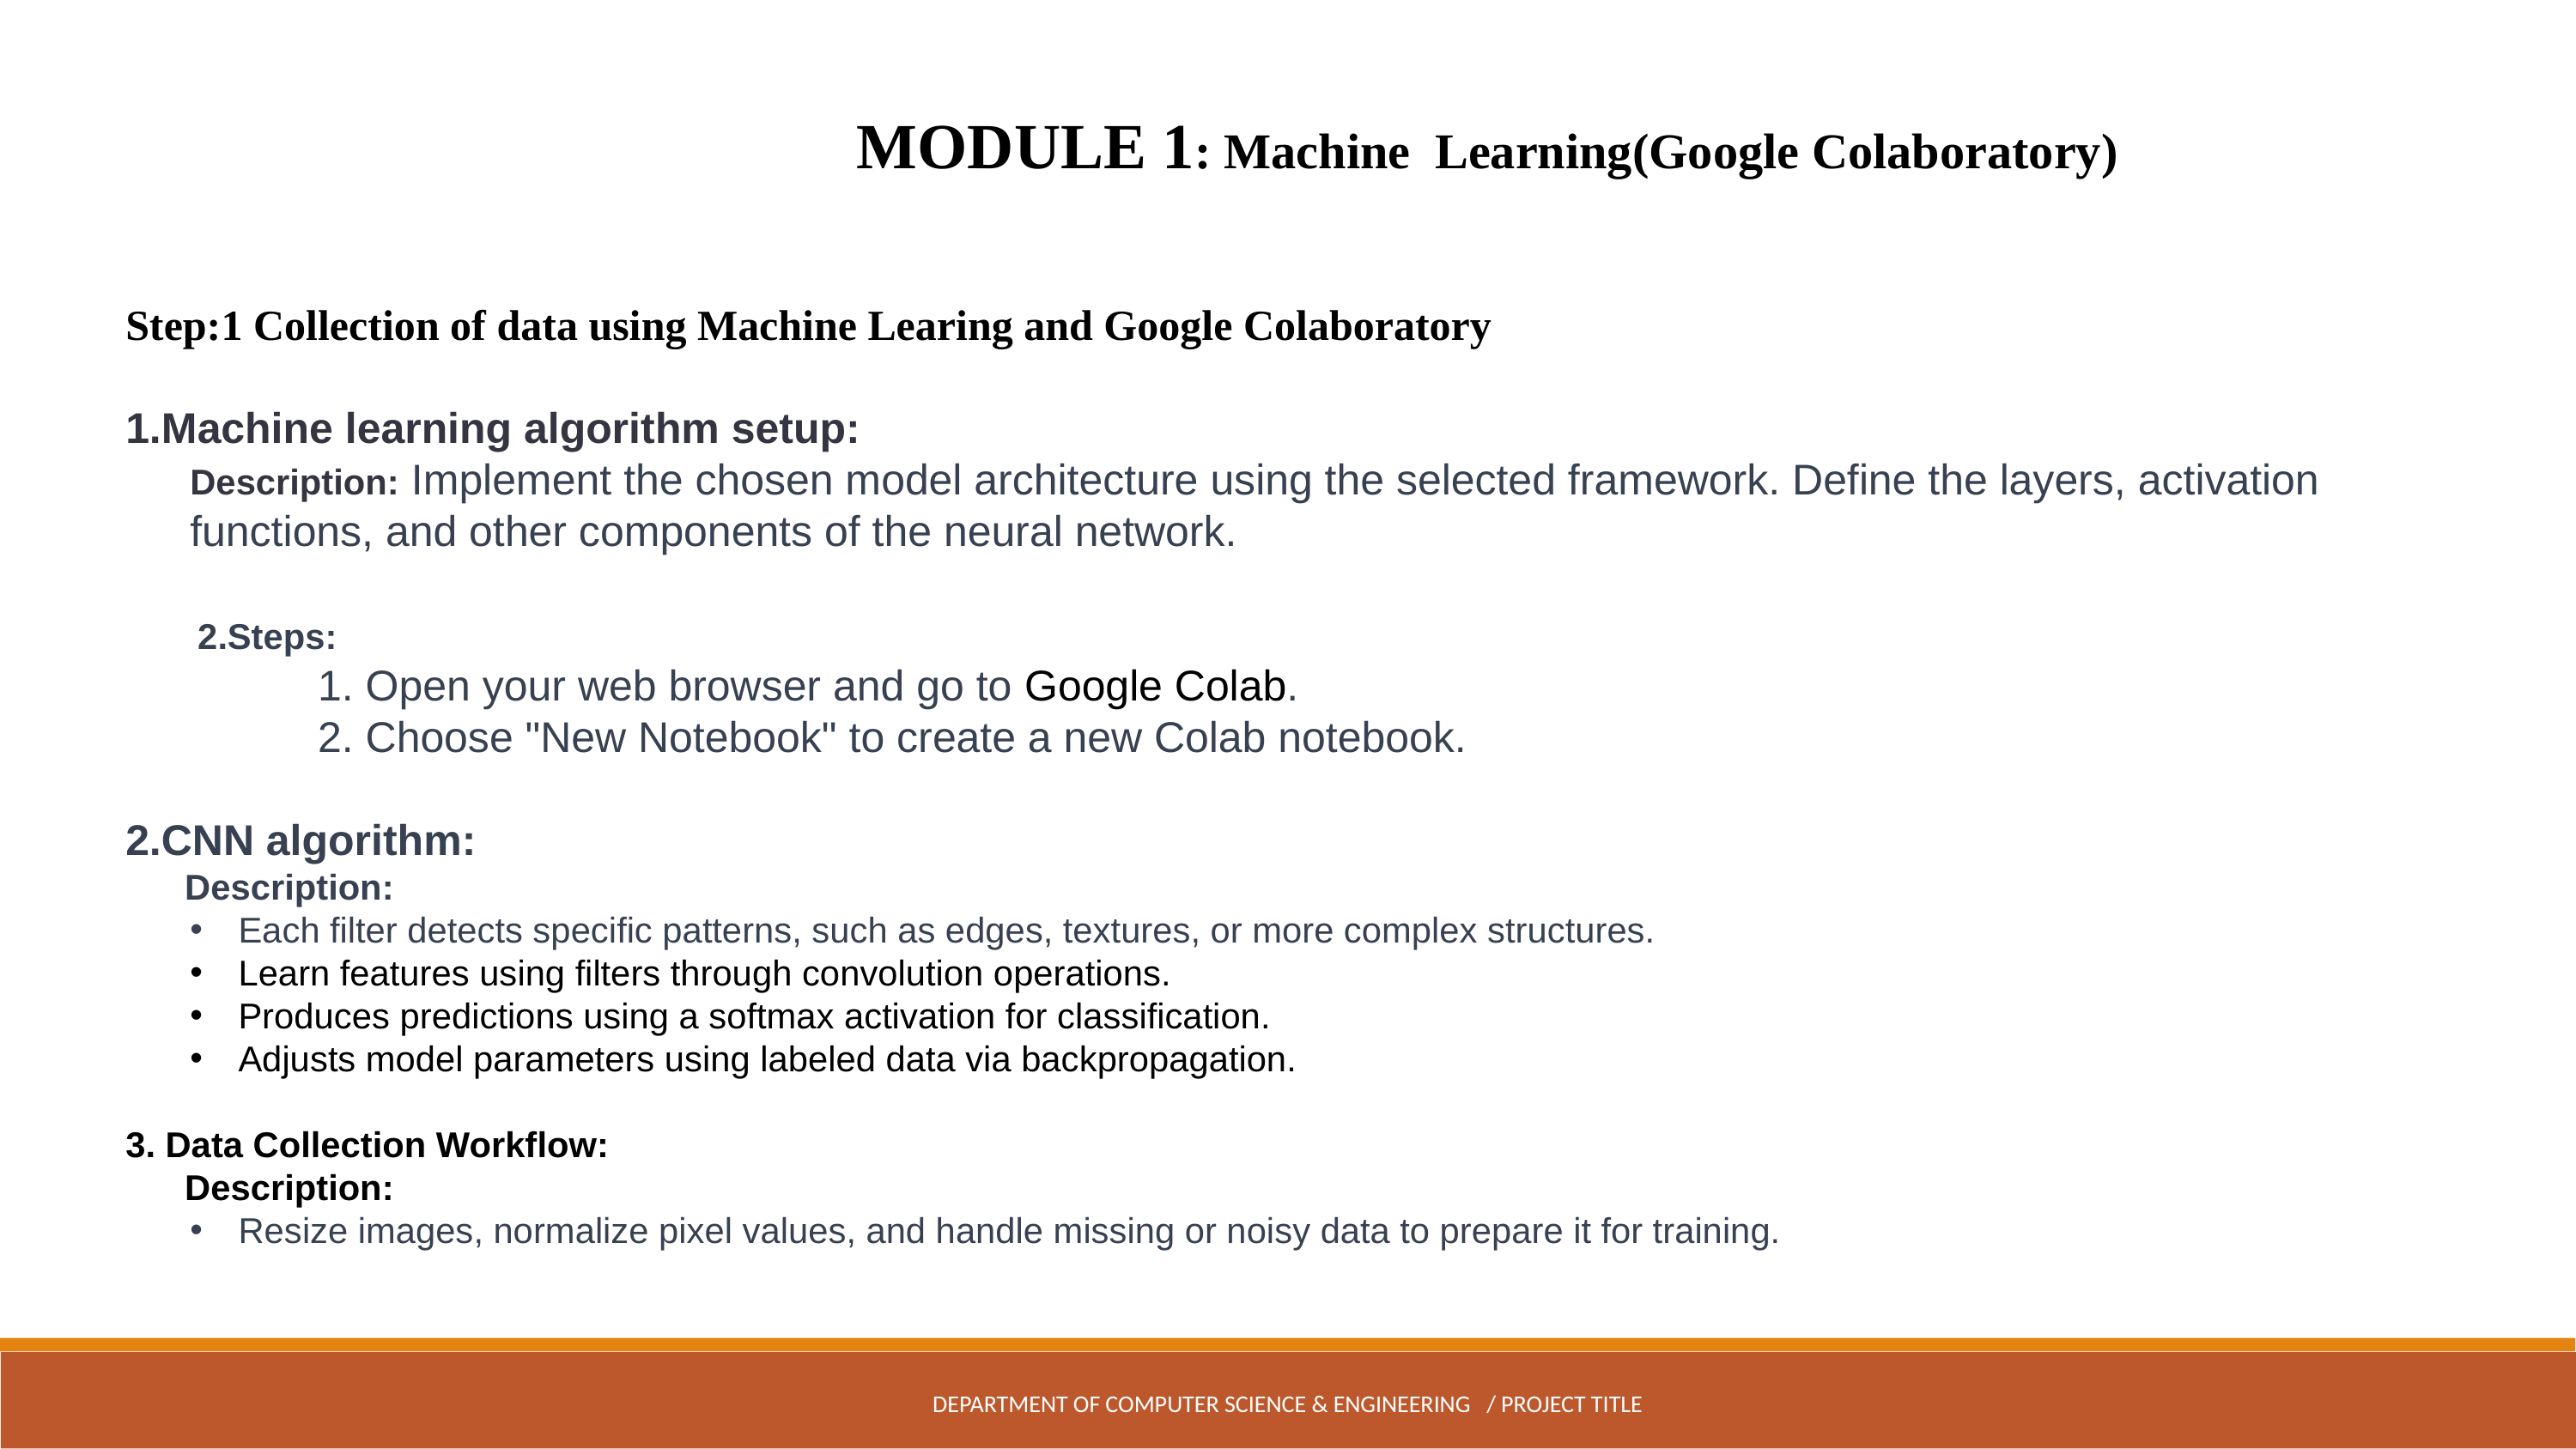

MODULE 1: Machine  Learning(Google Colaboratory)

Step:1 Collection of data using Machine Learing and Google Colaboratory

1.Machine learning algorithm setup:
Description: Implement the chosen model architecture using the selected framework. Define the layers, activation functions, and other components of the neural network.

      2.Steps:
                1. Open your web browser and go to Google Colab.
                2. Choose "New Notebook" to create a new Colab notebook.

2.CNN algorithm:
      Description:
Each filter detects specific patterns, such as edges, textures, or more complex structures.
Learn features using filters through convolution operations.
Produces predictions using a softmax activation for classification.
Adjusts model parameters using labeled data via backpropagation.

3. Data Collection Workflow:
      Description:
Resize images, normalize pixel values, and handle missing or noisy data to prepare it for training.

DEPARTMENT OF COMPUTER SCIENCE & ENGINEERING   / PROJECT TITLE
10